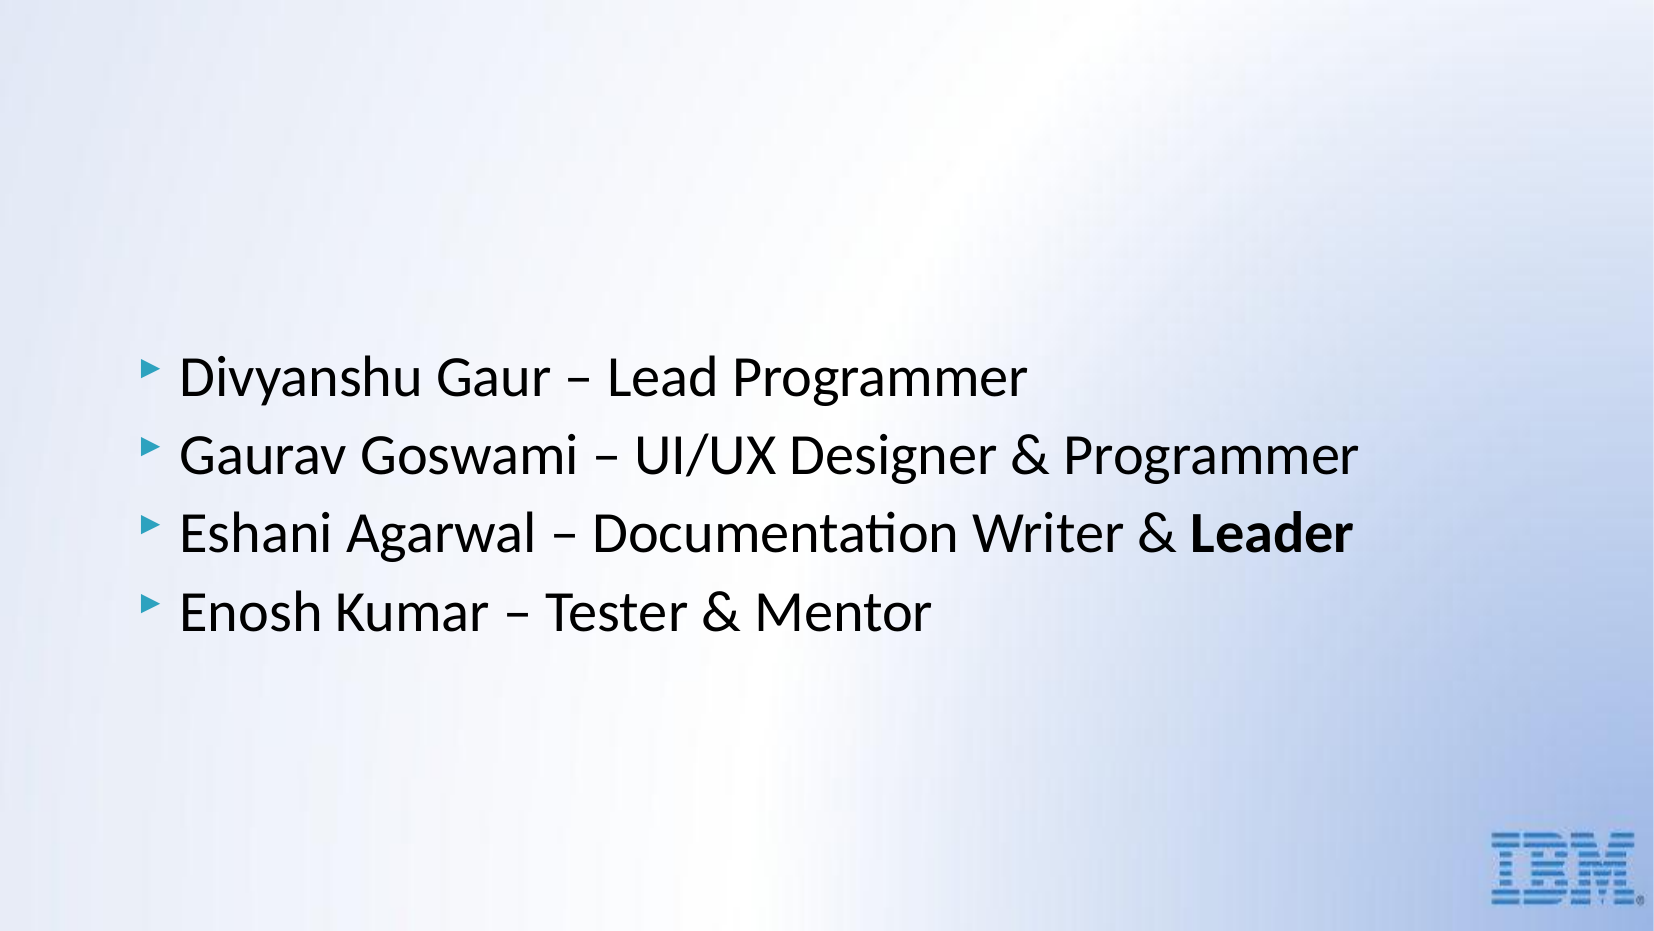

Divyanshu Gaur – Lead Programmer
Gaurav Goswami – UI/UX Designer & Programmer
Eshani Agarwal – Documentation Writer & Leader
Enosh Kumar – Tester & Mentor